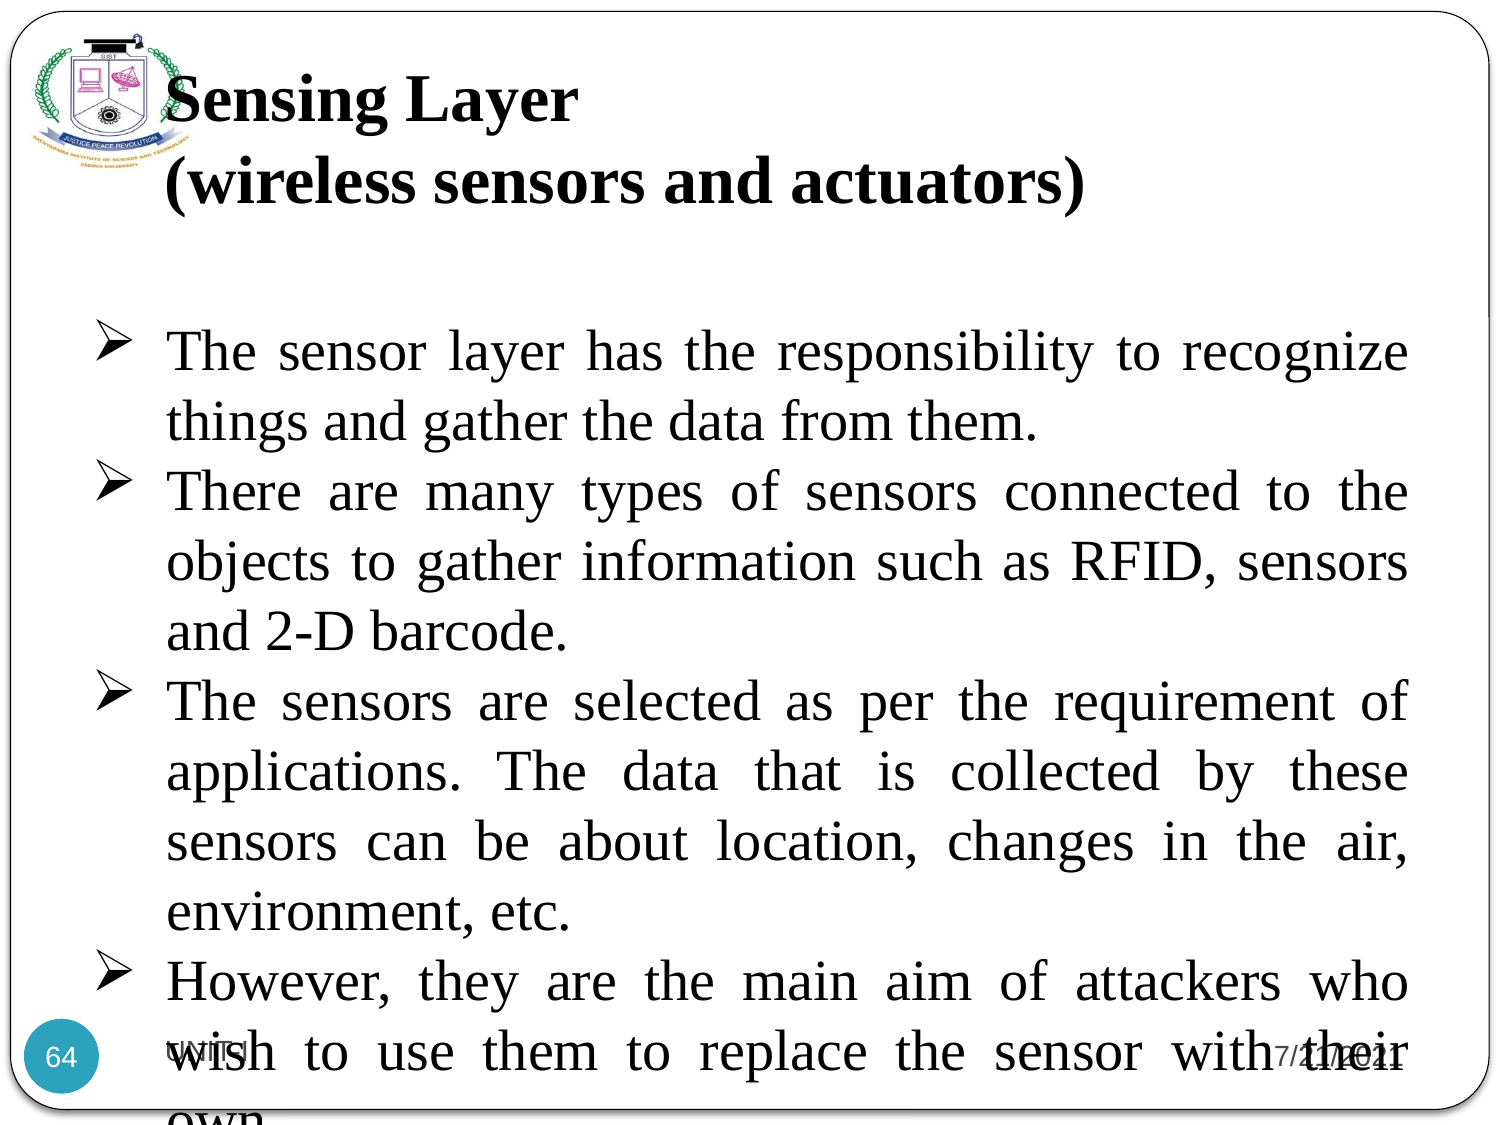

# Sensing Layer  (wireless sensors and actuators)
The sensor layer has the responsibility to recognize things and gather the data from them.
There are many types of sensors connected to the objects to gather information such as RFID, sensors and 2-D barcode.
The sensors are selected as per the requirement of applications. The data that is collected by these sensors can be about location, changes in the air, environment, etc.
However, they are the main aim of attackers who wish to use them to replace the sensor with their own.
UNIT-I
7/21/2021
64